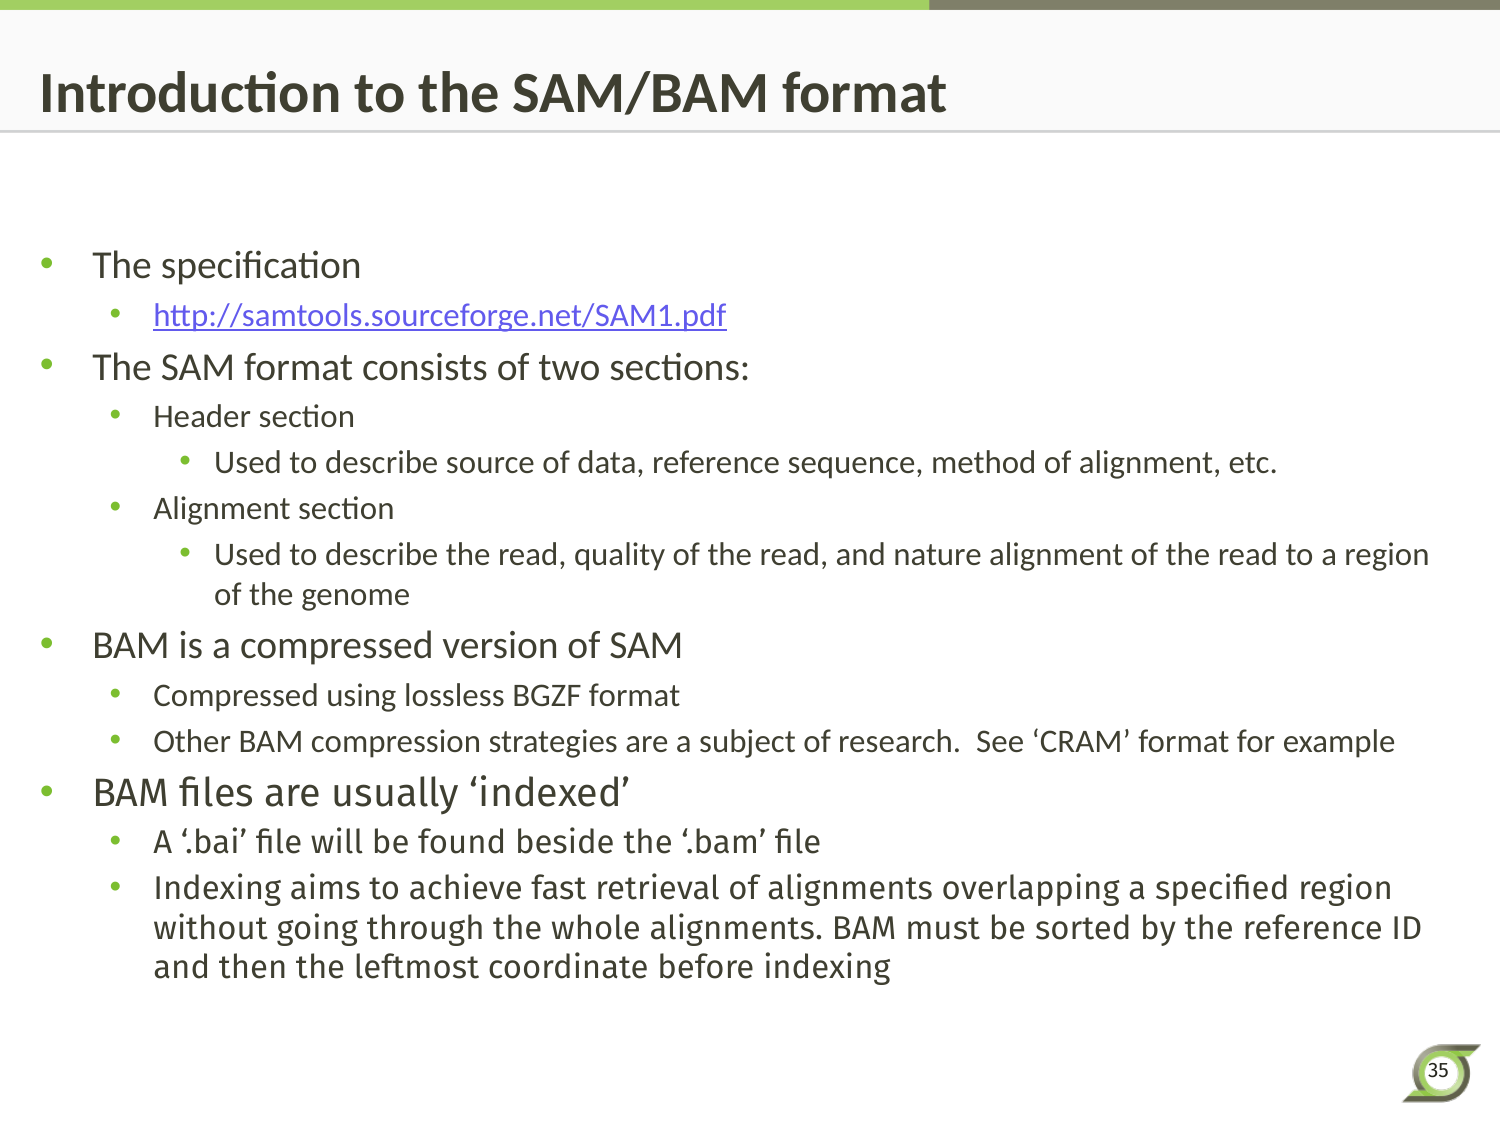

# Introduction to the SAM/BAM format
The specification
http://samtools.sourceforge.net/SAM1.pdf
The SAM format consists of two sections:
Header section
Used to describe source of data, reference sequence, method of alignment, etc.
Alignment section
Used to describe the read, quality of the read, and nature alignment of the read to a region of the genome
BAM is a compressed version of SAM
Compressed using lossless BGZF format
Other BAM compression strategies are a subject of research.  See ‘CRAM’ format for example
BAM files are usually ‘indexed’
A ‘.bai’ file will be found beside the ‘.bam’ file
Indexing aims to achieve fast retrieval of alignments overlapping a specified region without going through the whole alignments. BAM must be sorted by the reference ID and then the leftmost coordinate before indexing